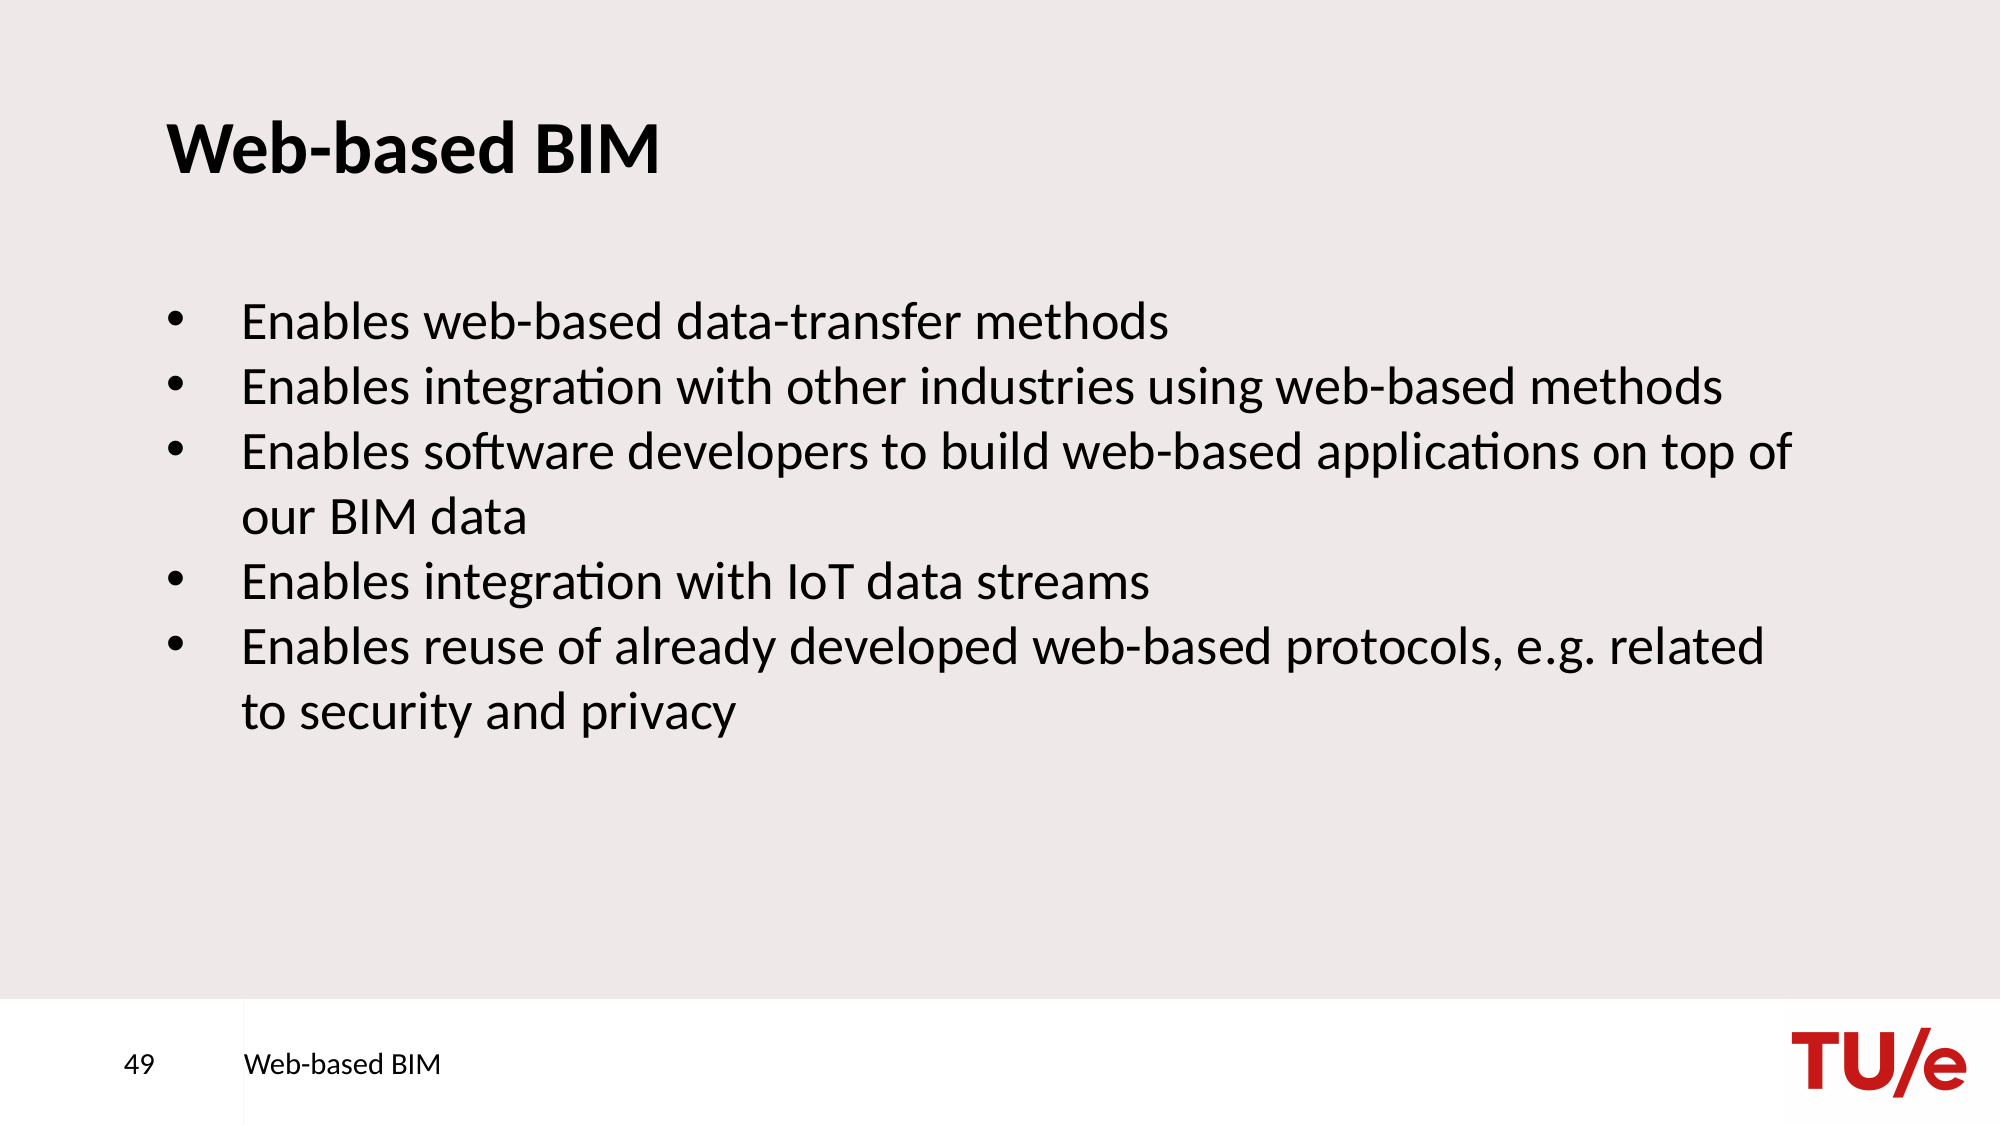

# Web-based BIM
Enables web-based data-transfer methods
Enables integration with other industries using web-based methods
Enables software developers to build web-based applications on top of our BIM data
Enables integration with IoT data streams
Enables reuse of already developed web-based protocols, e.g. related to security and privacy

49
Web-based BIM